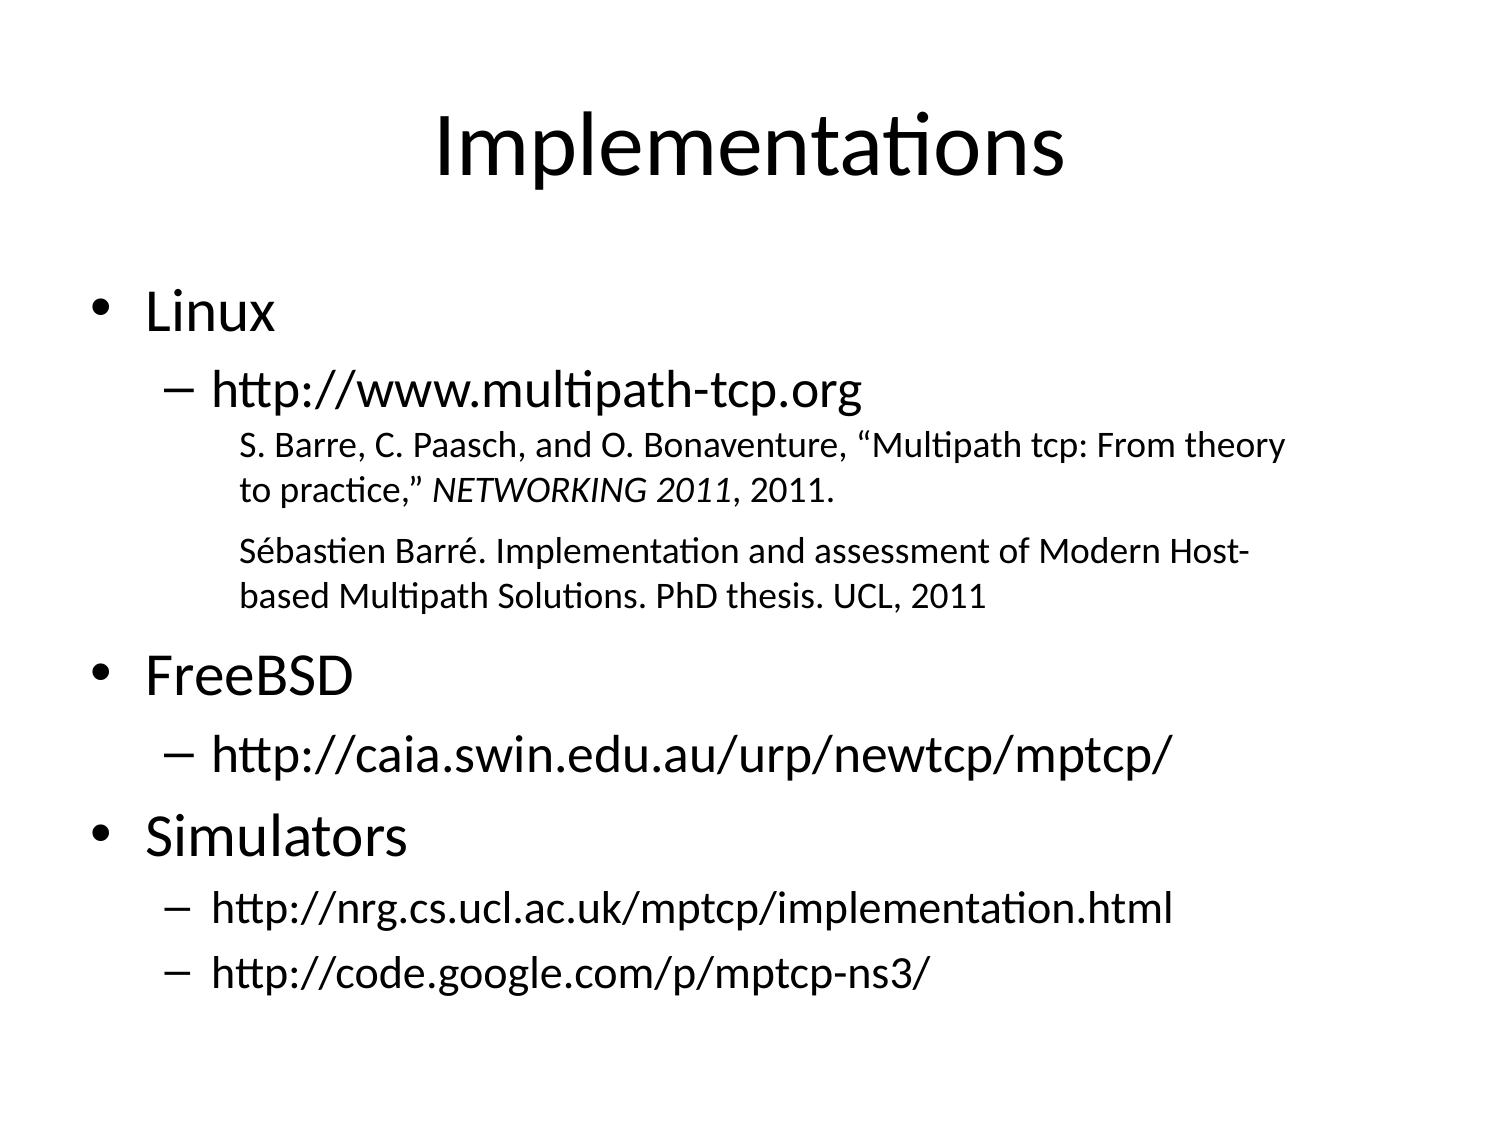

# Implementations
Linux
http://www.multipath-tcp.org

FreeBSD
http://caia.swin.edu.au/urp/newtcp/mptcp/
Simulators
http://nrg.cs.ucl.ac.uk/mptcp/implementation.html
http://code.google.com/p/mptcp-ns3/
S. Barre, C. Paasch, and O. Bonaventure, “Multipath tcp: From theory to practice,” NETWORKING 2011, 2011.
Sébastien Barré. Implementation and assessment of Modern Host-based Multipath Solutions. PhD thesis. UCL, 2011